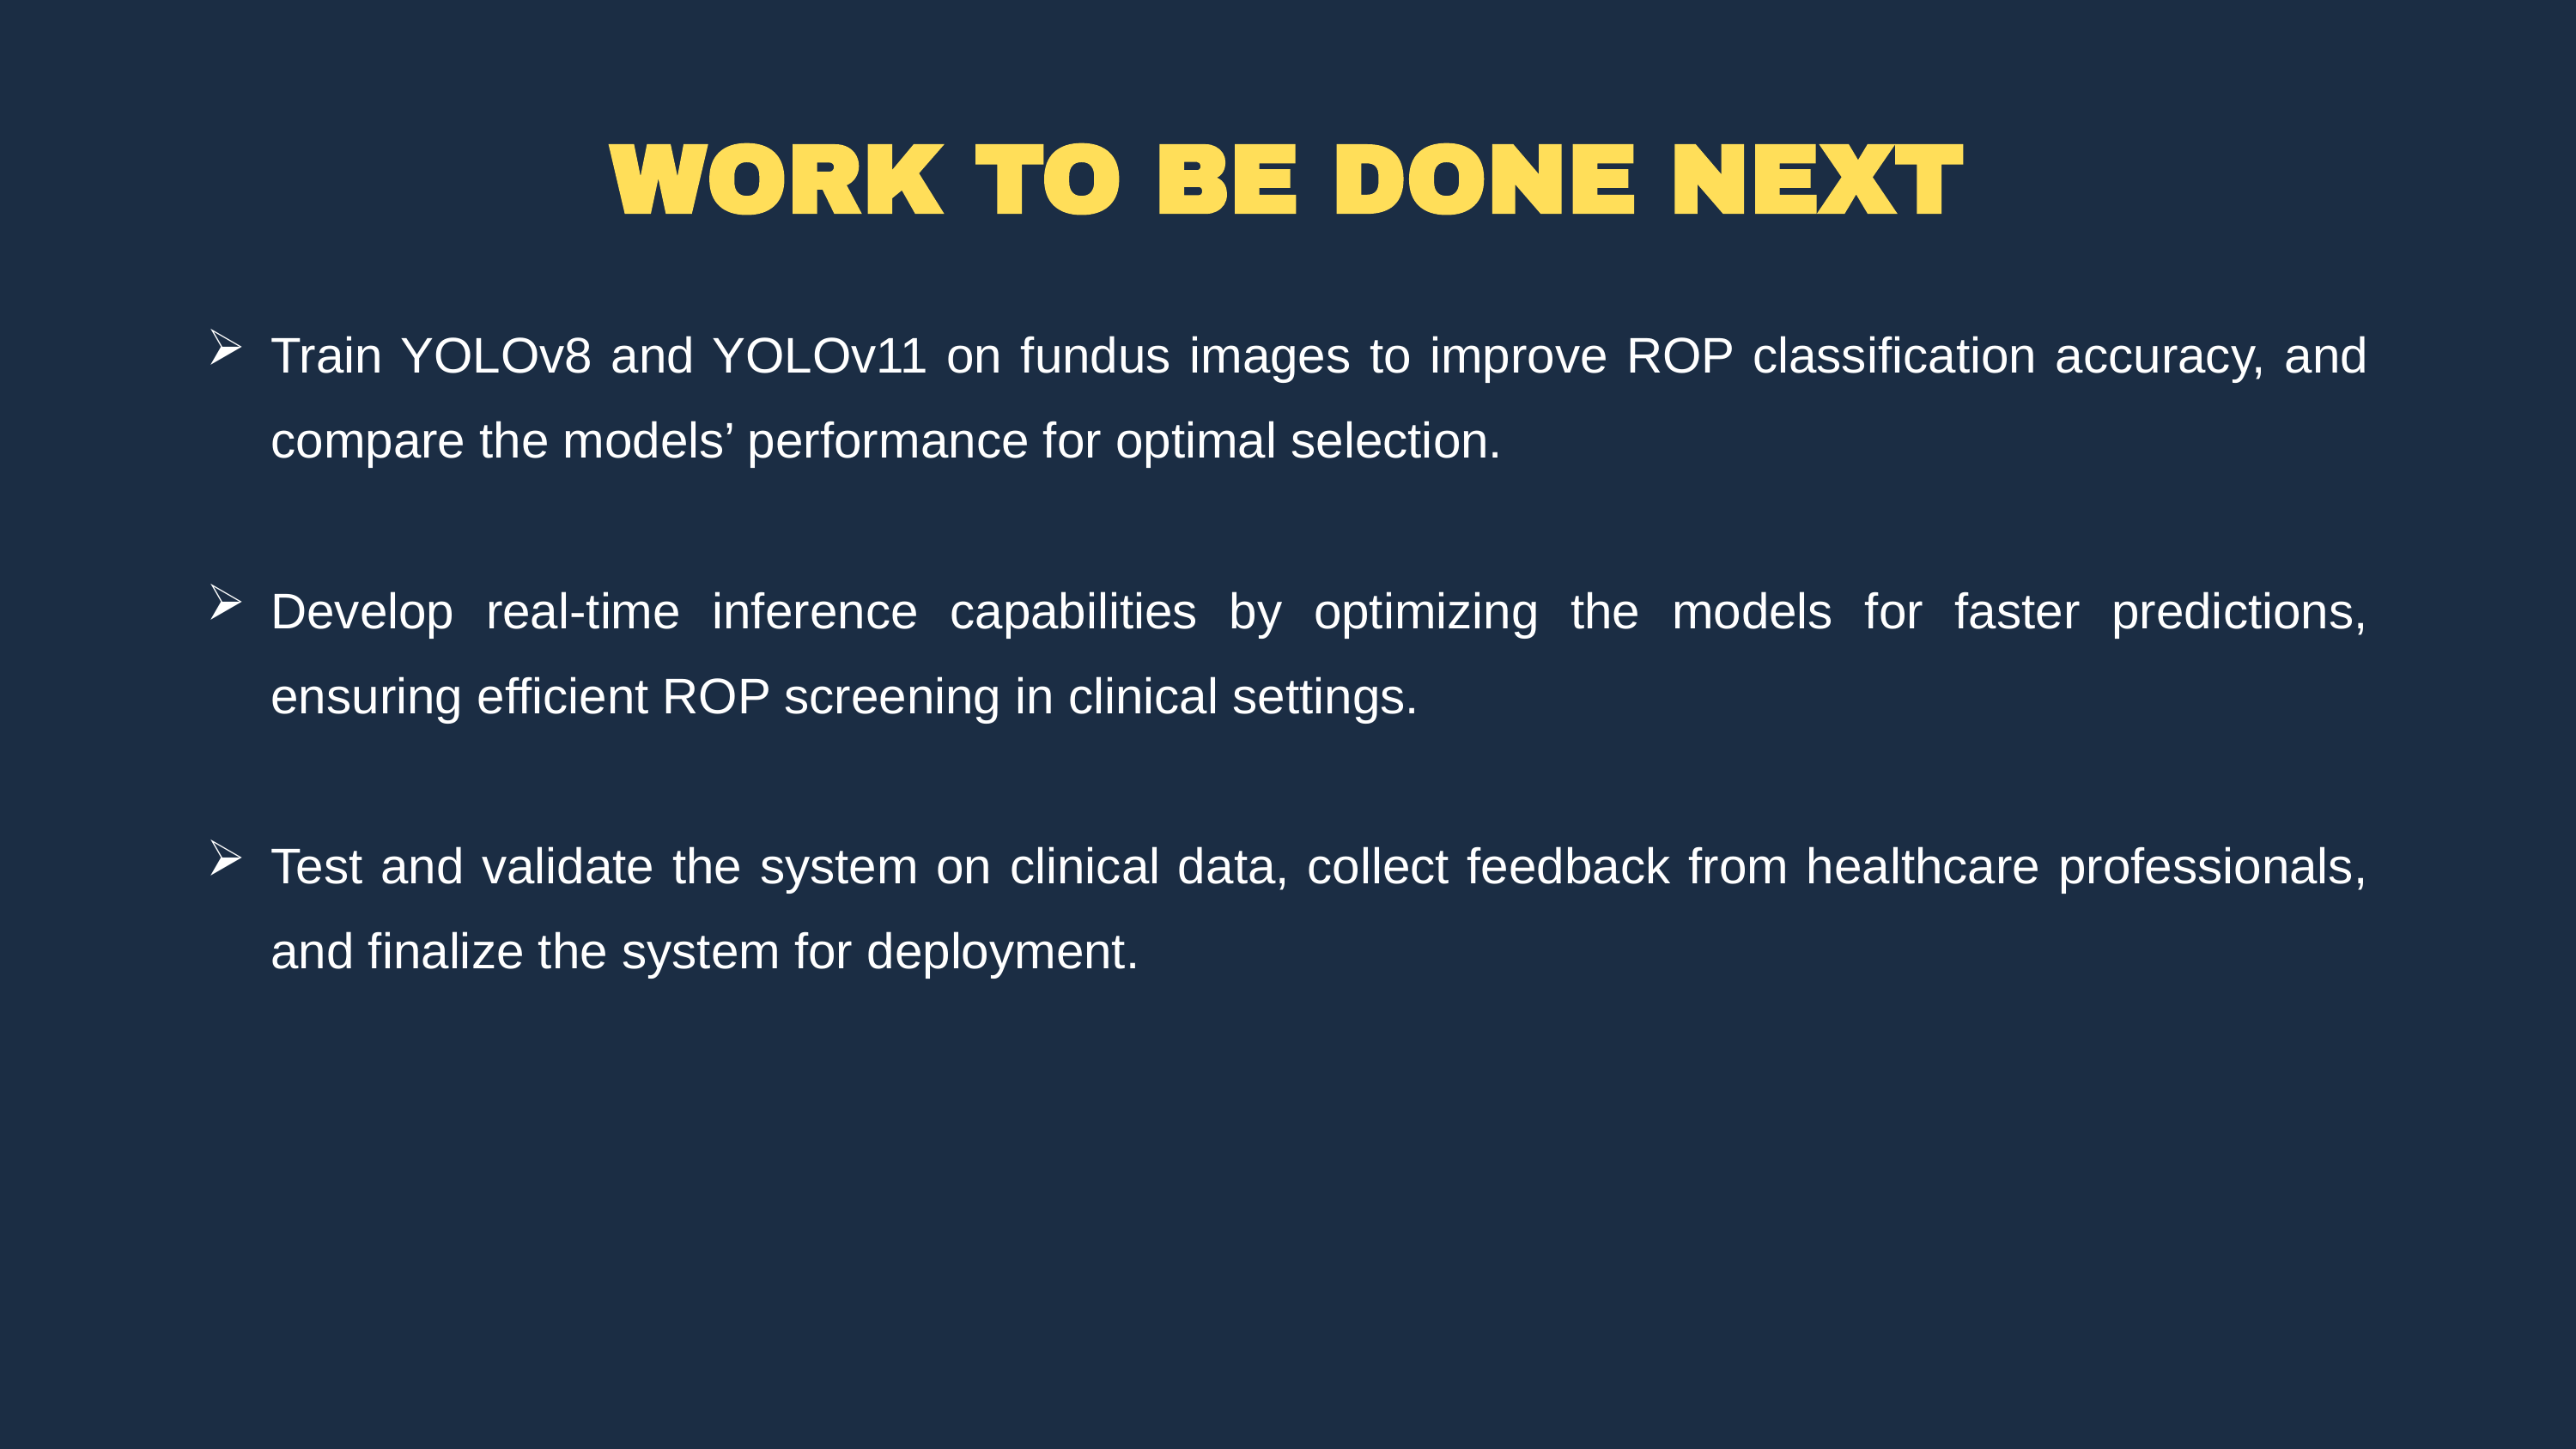

WORK TO BE DONE NEXT

Train YOLOv8 and YOLOv11 on fundus images to improve ROP classification accuracy, and compare the models’ performance for optimal selection.

Develop real-time inference capabilities by optimizing the models for faster predictions, ensuring efficient ROP screening in clinical settings.

Test and validate the system on clinical data, collect feedback from healthcare professionals, and finalize the system for deployment.